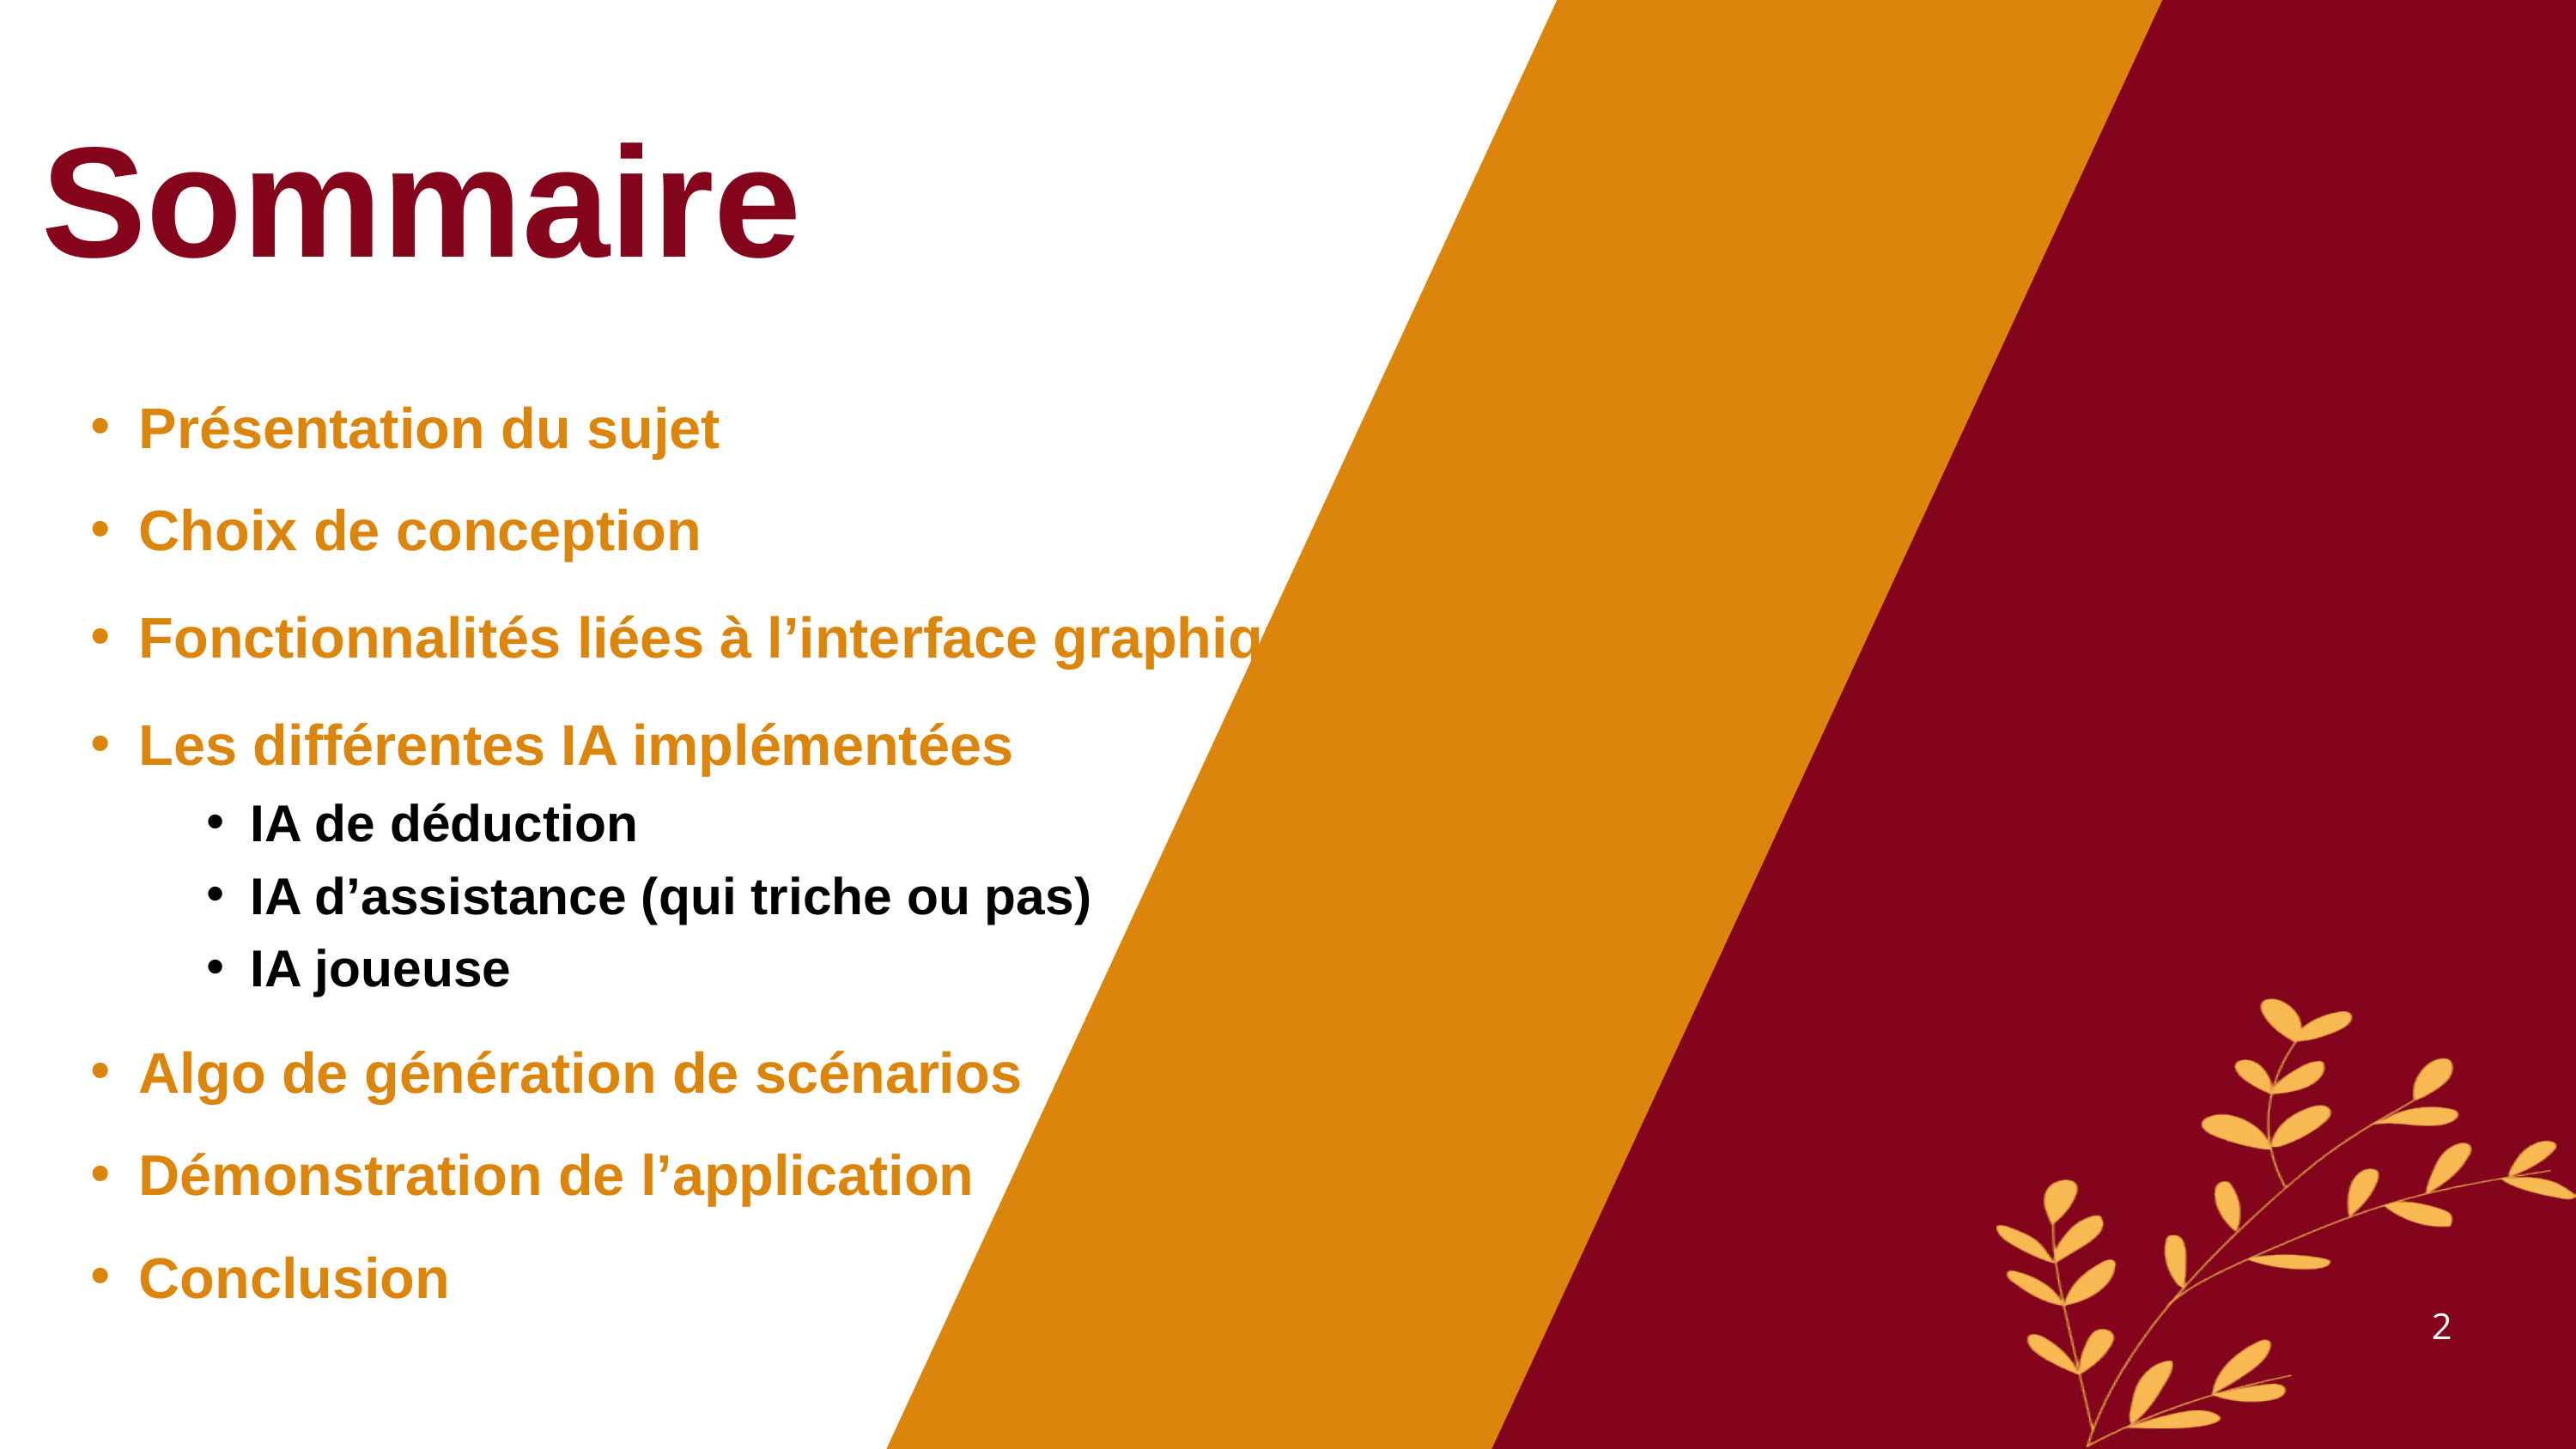

Sommaire

Présentation du sujet
Choix de conception
Fonctionnalités liées à l’interface graphique
Les différentes IA implémentées

IA de déduction
IA d’assistance (qui triche ou pas)
IA joueuse

Algo de génération de scénarios
Démonstration de l’application
Conclusion
2